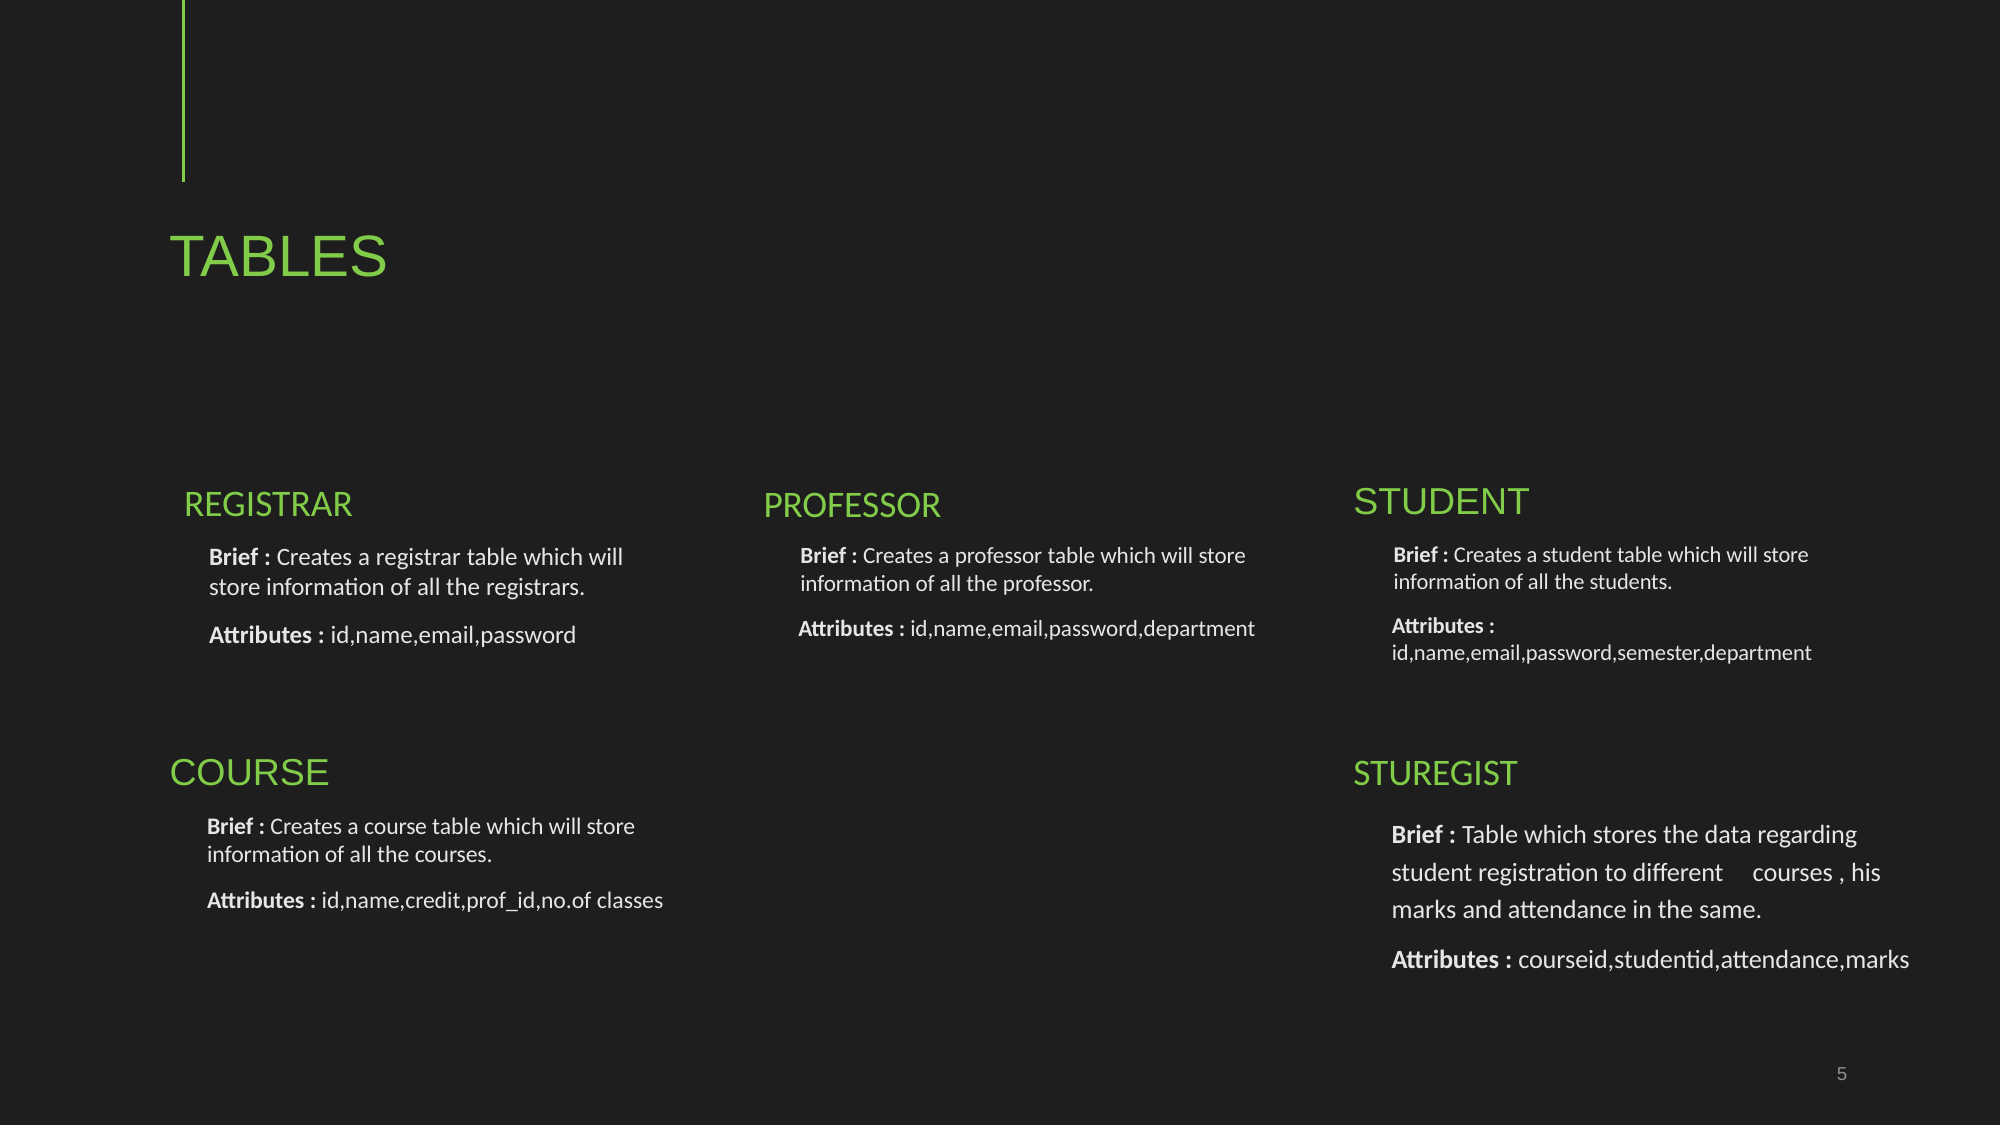

# TABLES
 Registrar
Professor
student
Brief : Creates a registrar table which will store information of all the registrars.
Attributes : id,name,email,password

Brief : Creates a professor table which will store information of all the professor.
Attributes : id,name,email,password,department

Brief : Creates a student table which will store information of all the students.
Attributes : id,name,email,password,semester,department

Course
sturegist
Brief : Creates a course table which will store information of all the courses.
Attributes : id,name,credit,prof_id,no.of classes

Brief : Table which stores the data regarding student registration to different     courses , his marks and attendance in the same.
Attributes : courseid,studentid,attendance,marks
5